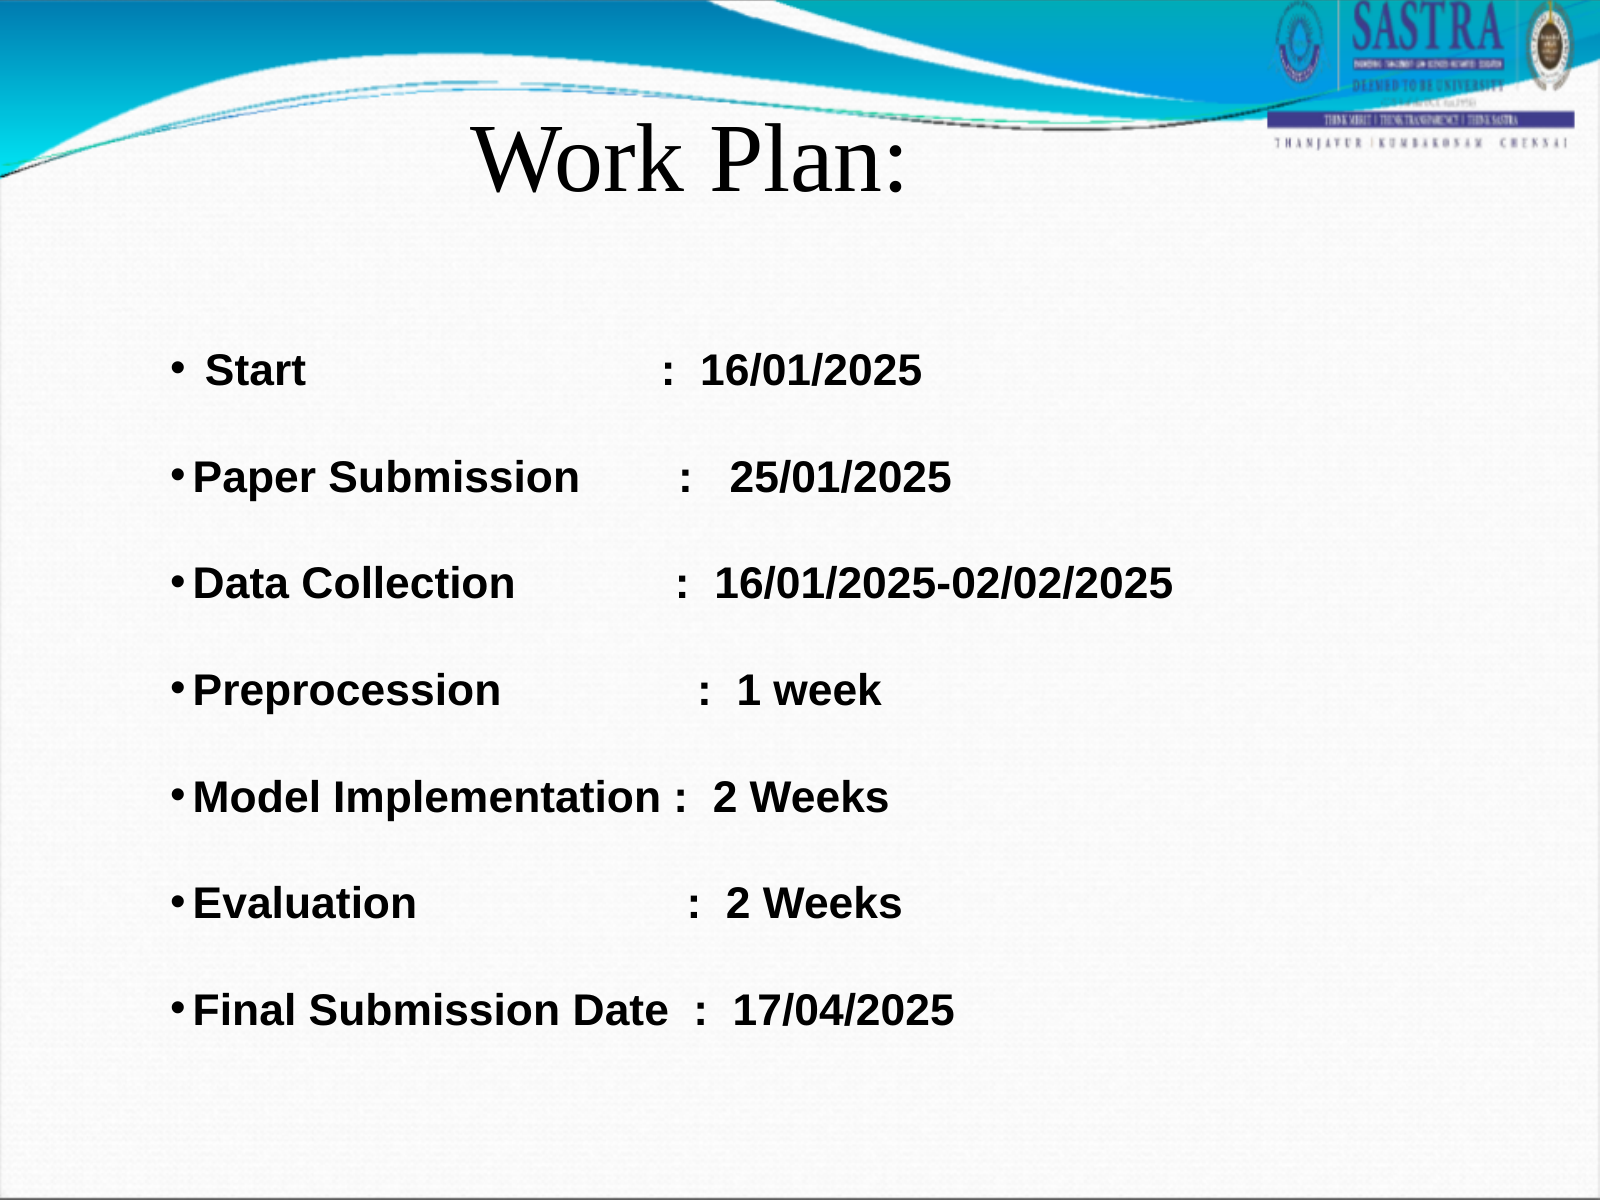

Work Plan:

 Start                             :  16/01/2025

Paper Submission        :   25/01/2025

Data Collection             :  16/01/2025-02/02/2025

Preprocession                :  1 week

Model Implementation :  2 Weeks

Evaluation                      :  2 Weeks

Final Submission Date  :  17/04/2025